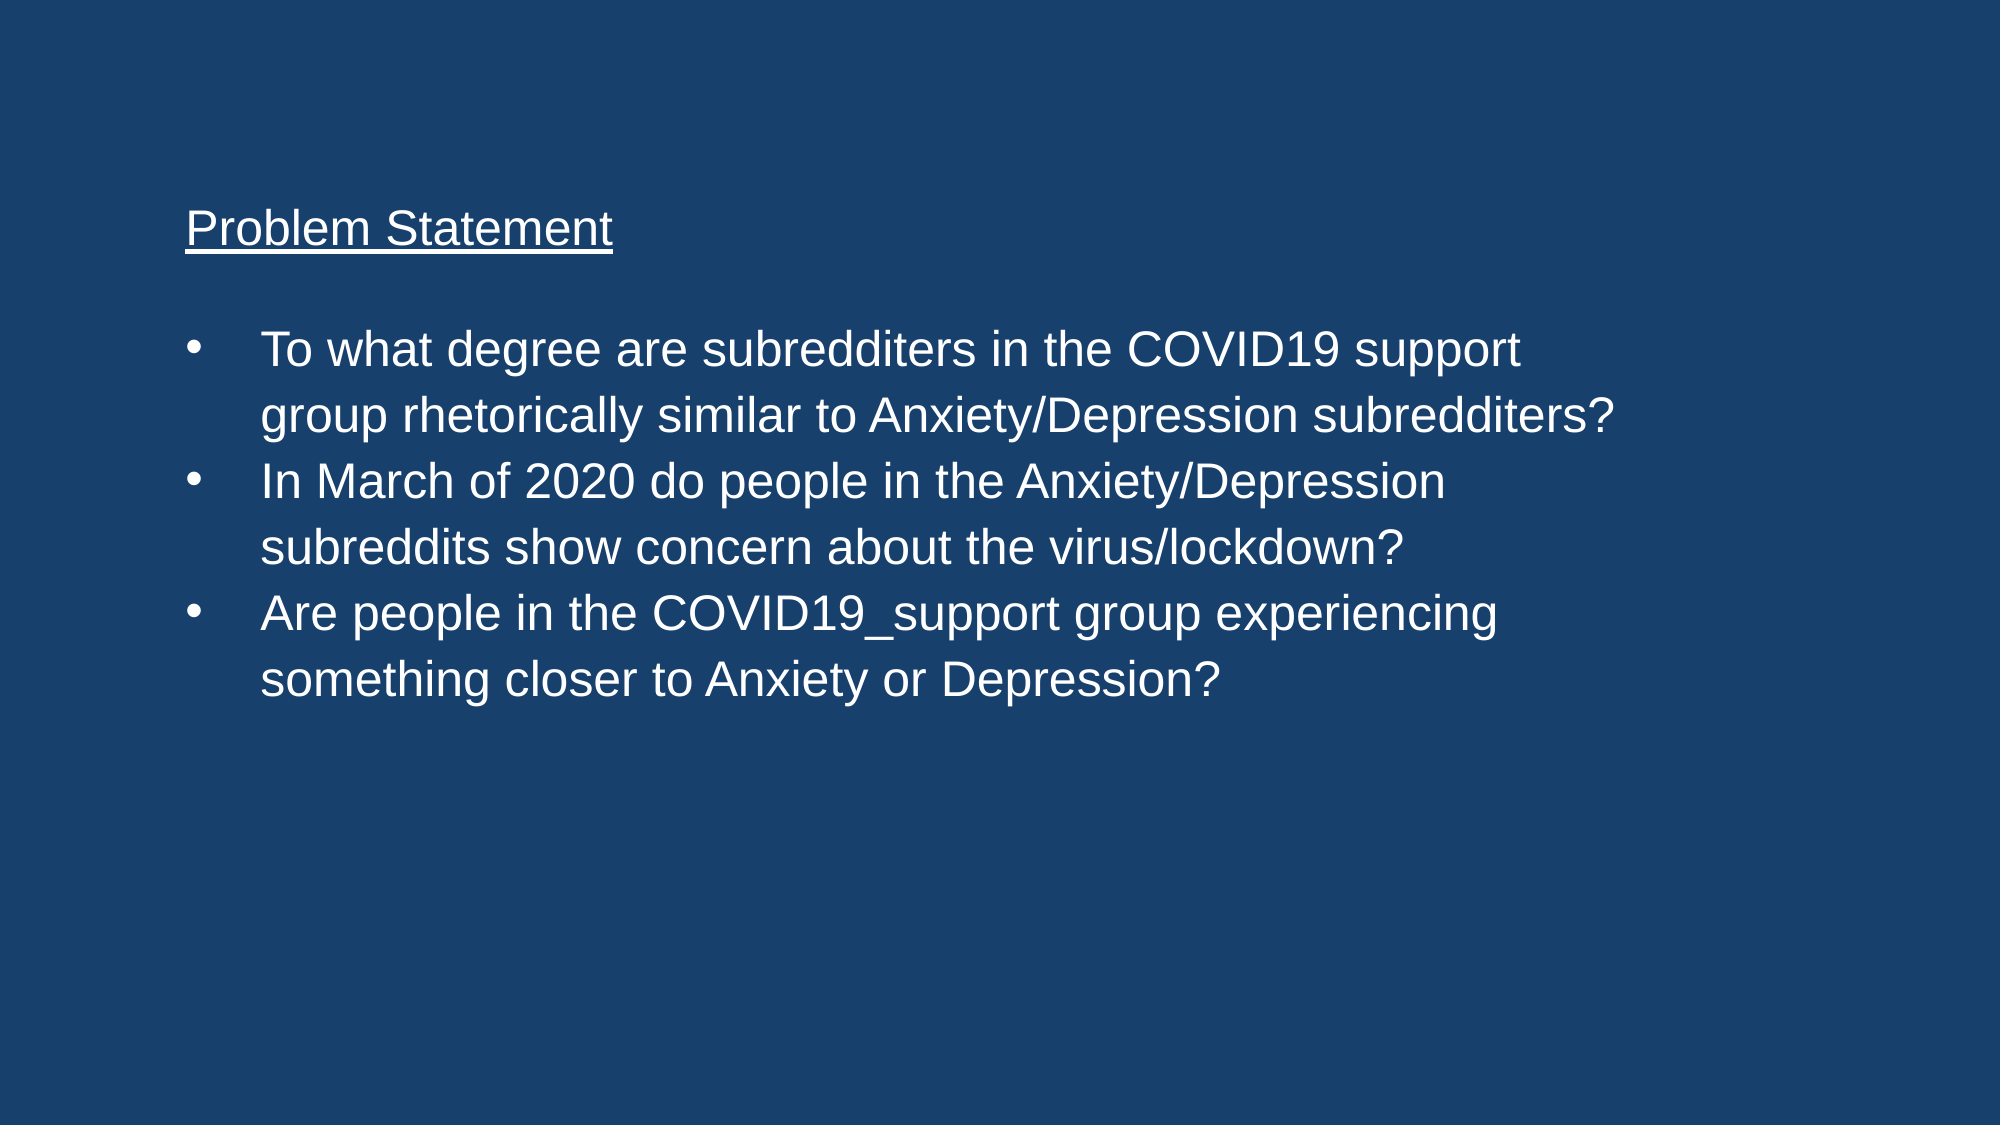

Problem Statement

To what degree are subredditers in the COVID19 support group rhetorically similar to Anxiety/Depression subredditers?
In March of 2020 do people in the Anxiety/Depression subreddits show concern about the virus/lockdown?
Are people in the COVID19_support group experiencing something closer to Anxiety or Depression?